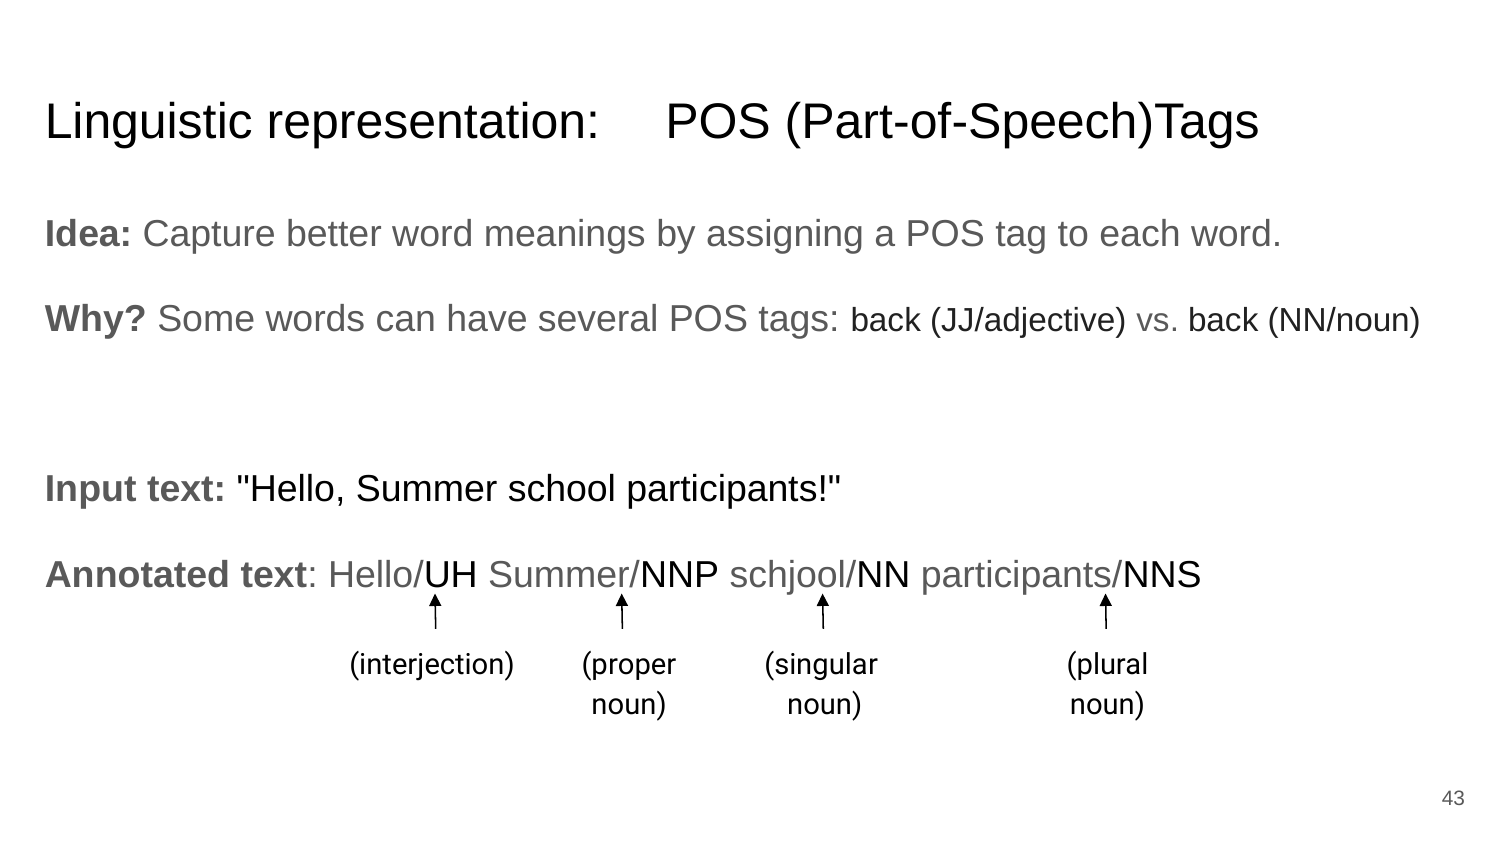

# Linguistic representation:
POS (Part-of-Speech)Tags
Idea: Capture better word meanings by assigning a POS tag to each word.
Why? Some words can have several POS tags: back (JJ/adjective) vs. back (NN/noun)

Input text: "Hello, Summer school participants!"
Annotated text: Hello/UH Summer/NNP schjool/NN participants/NNS
(interjection)
(proper noun)
(singular
noun)
(plural noun)
43